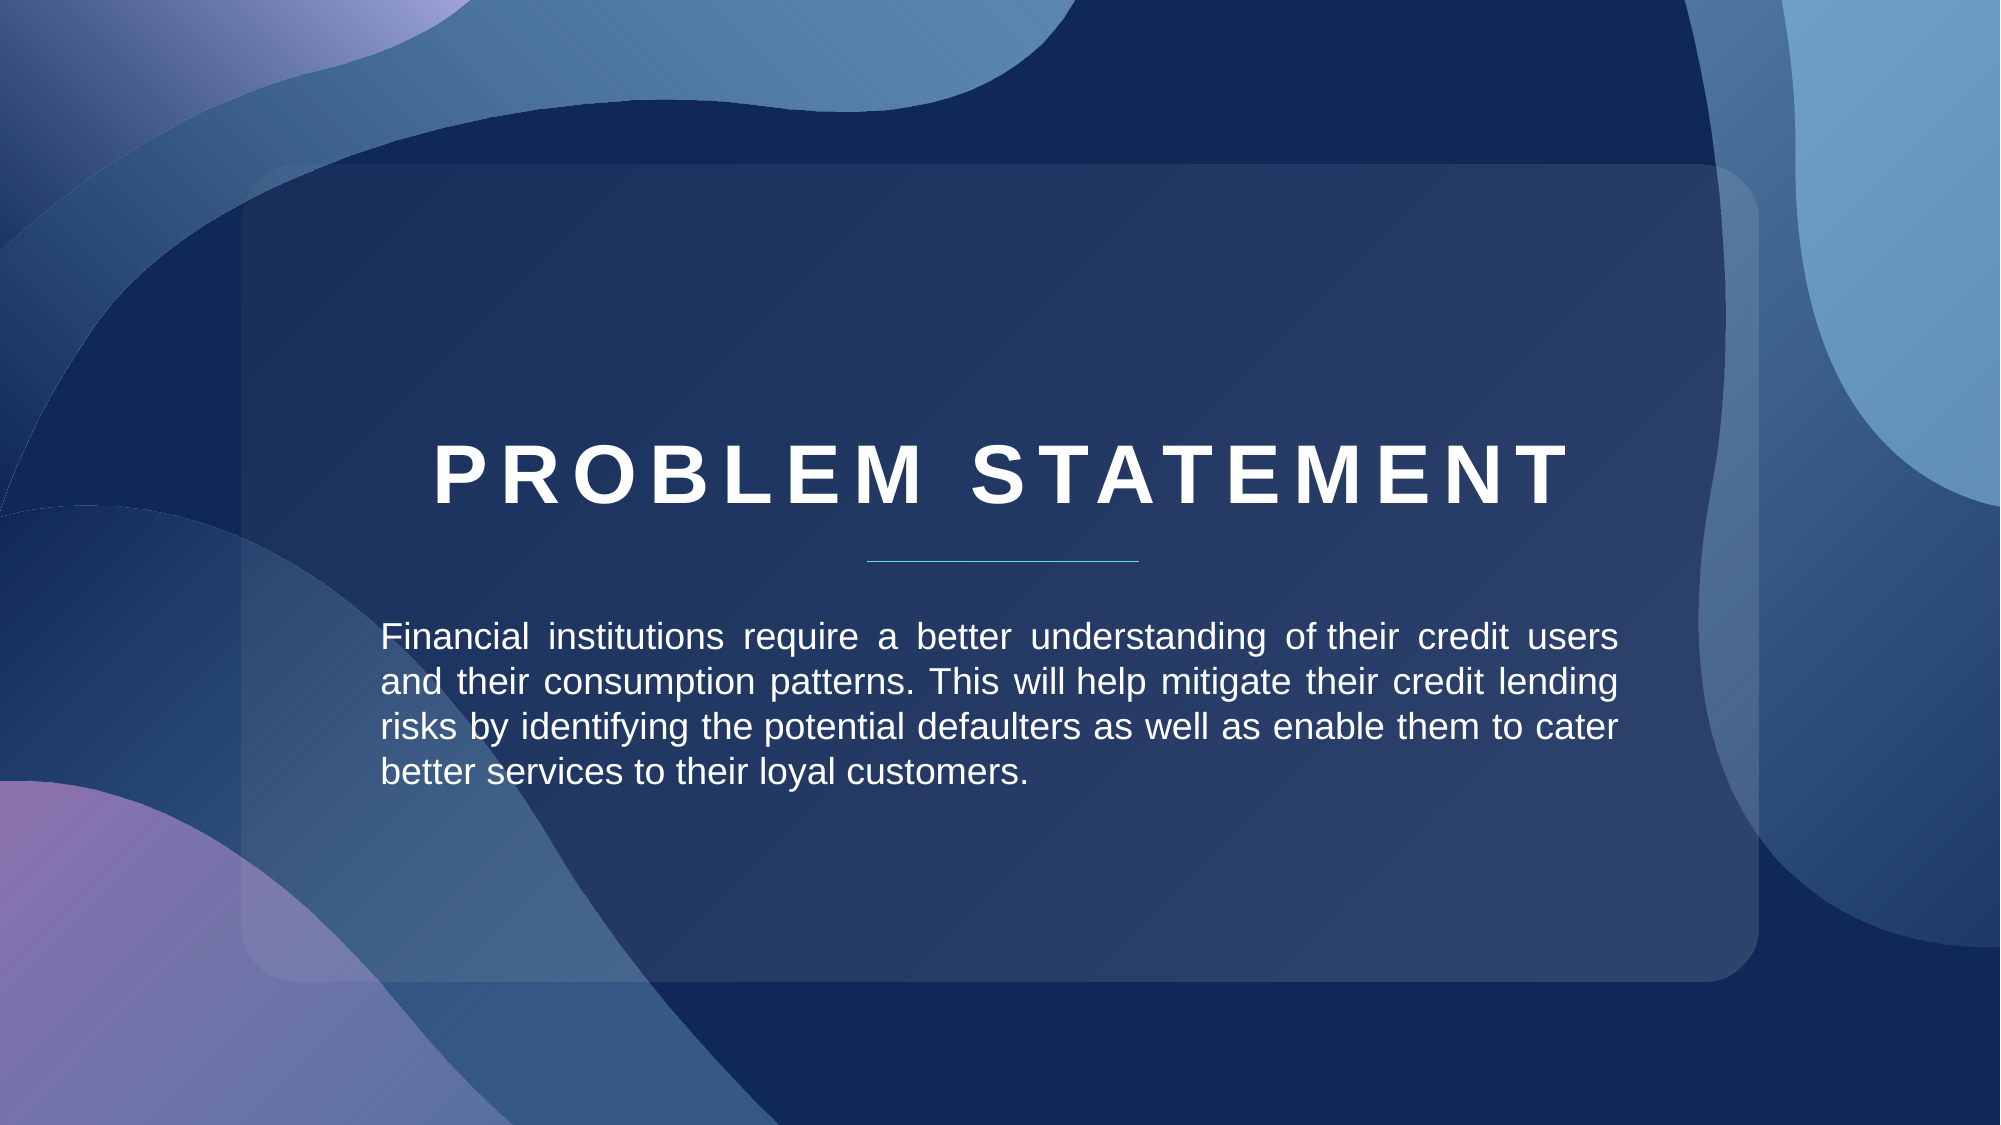

# Problem statement
Financial institutions require a better understanding of their credit users and their consumption patterns. This will help mitigate their credit lending risks by identifying the potential defaulters as well as enable them to cater better services to their loyal customers.